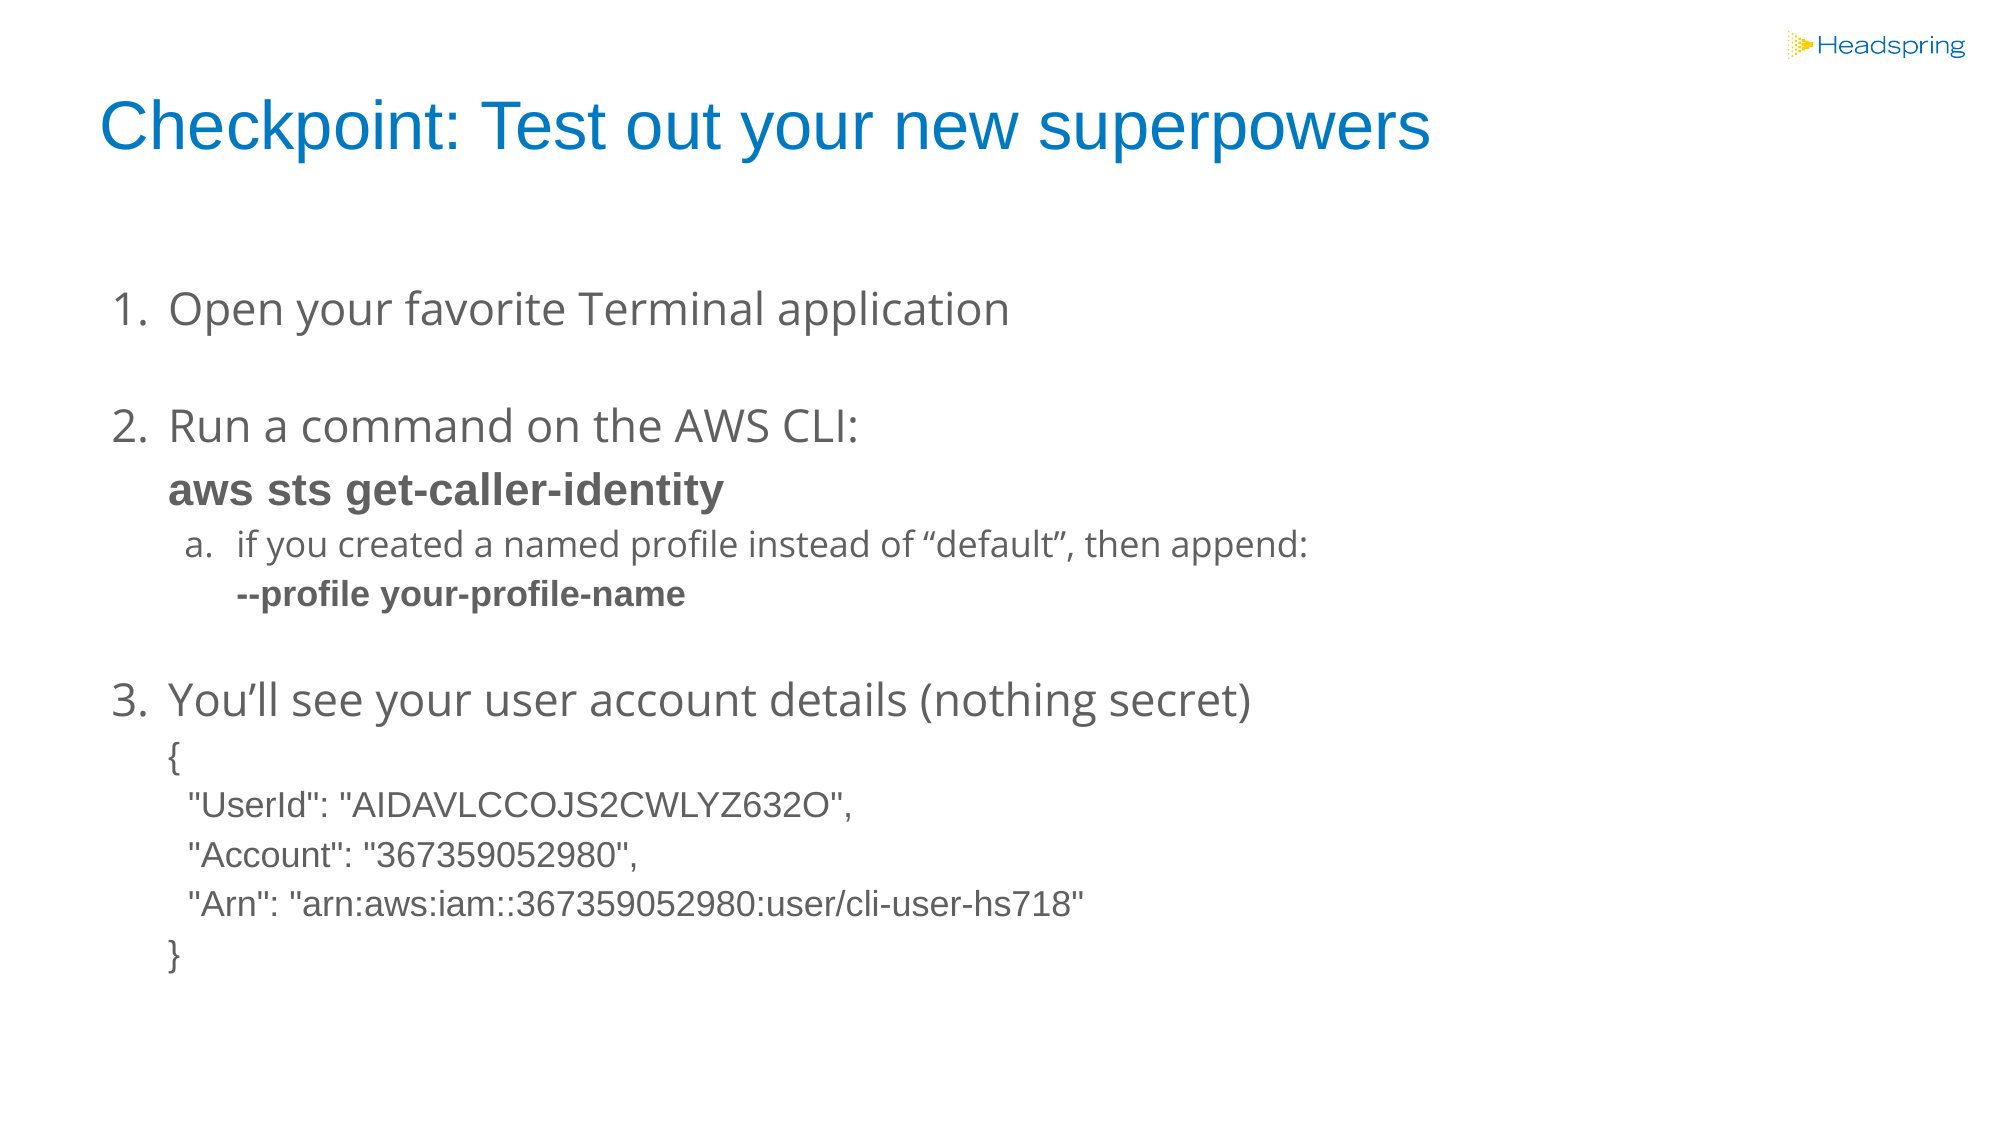

# Checkpoint: Test out your new superpowers
Open your favorite Terminal application
Run a command on the AWS CLI:
aws sts get-caller-identity
if you created a named profile instead of “default”, then append:
--profile your-profile-name
You’ll see your user account details (nothing secret)
{
  "UserId": "AIDAVLCCOJS2CWLYZ632O",
  "Account": "367359052980",
  "Arn": "arn:aws:iam::367359052980:user/cli-user-hs718"
}